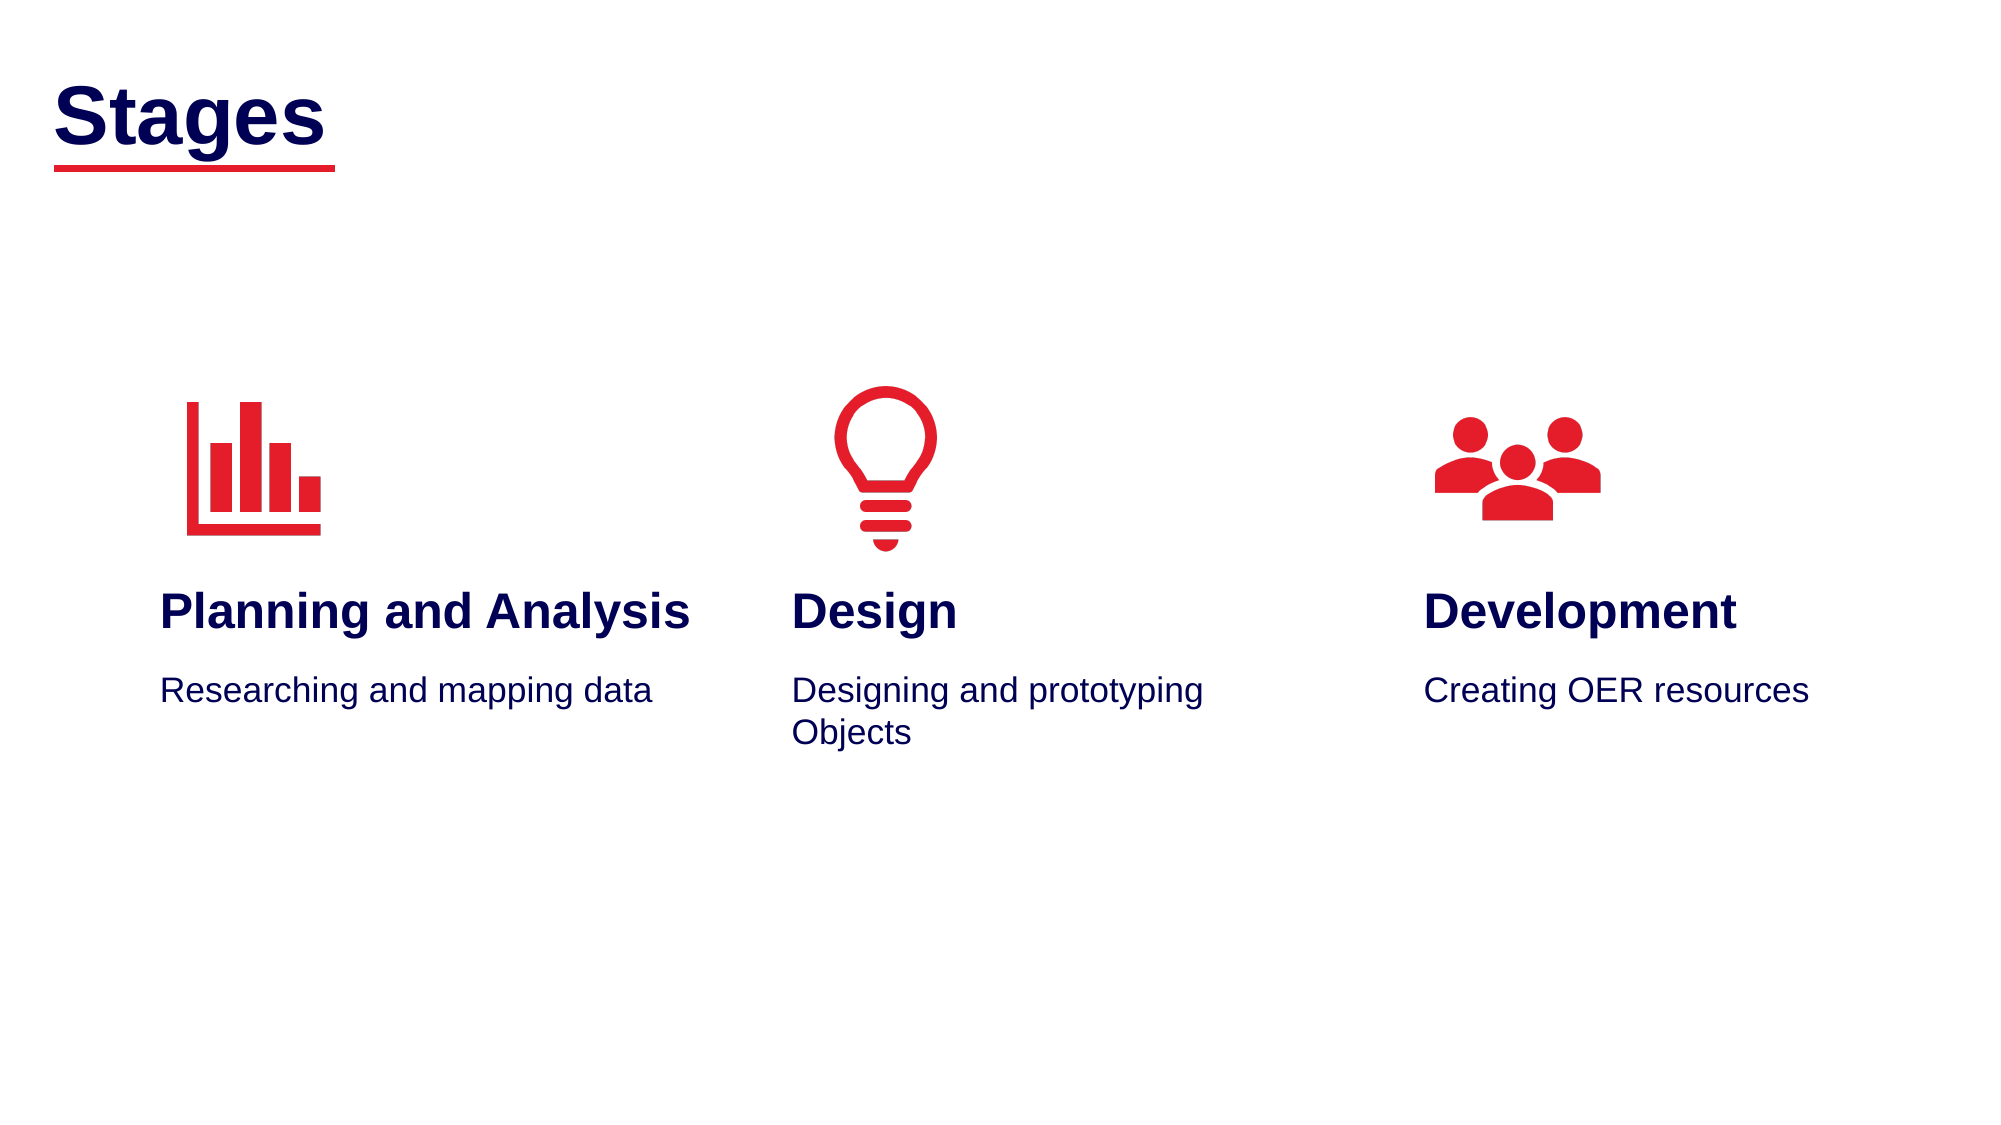

# Stages
Planning and Analysis
Researching and mapping data
Design
Designing and prototyping Objects
Development
Creating OER resources